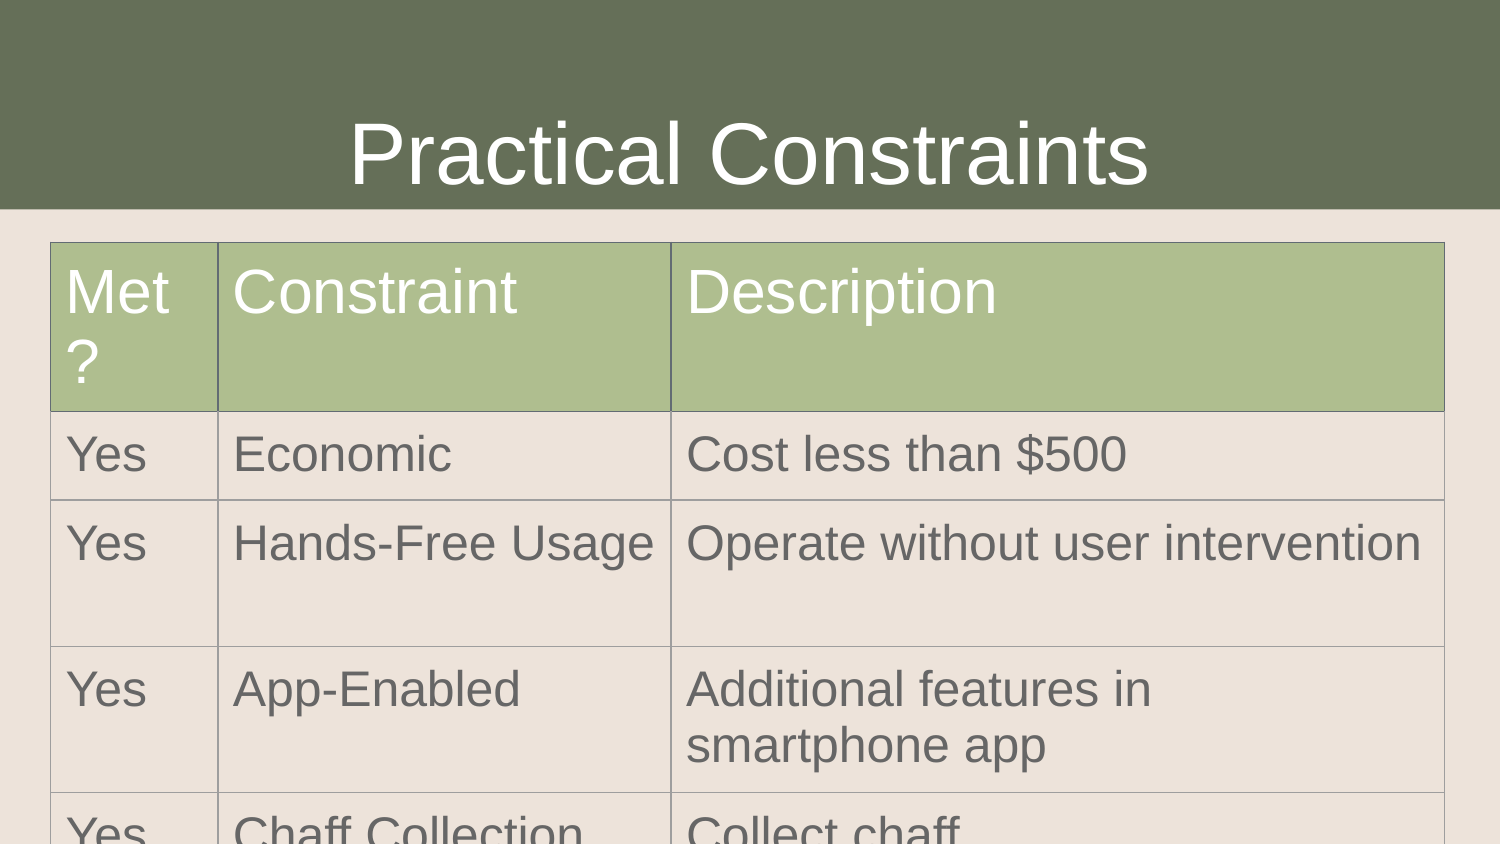

# Practical Constraints
| Met? | Constraint | Description |
| --- | --- | --- |
| Yes | Economic | Cost less than $500 |
| Yes | Hands-Free Usage | Operate without user intervention |
| Yes | App-Enabled | Additional features in smartphone app |
| Yes | Chaff Collection | Collect chaff |